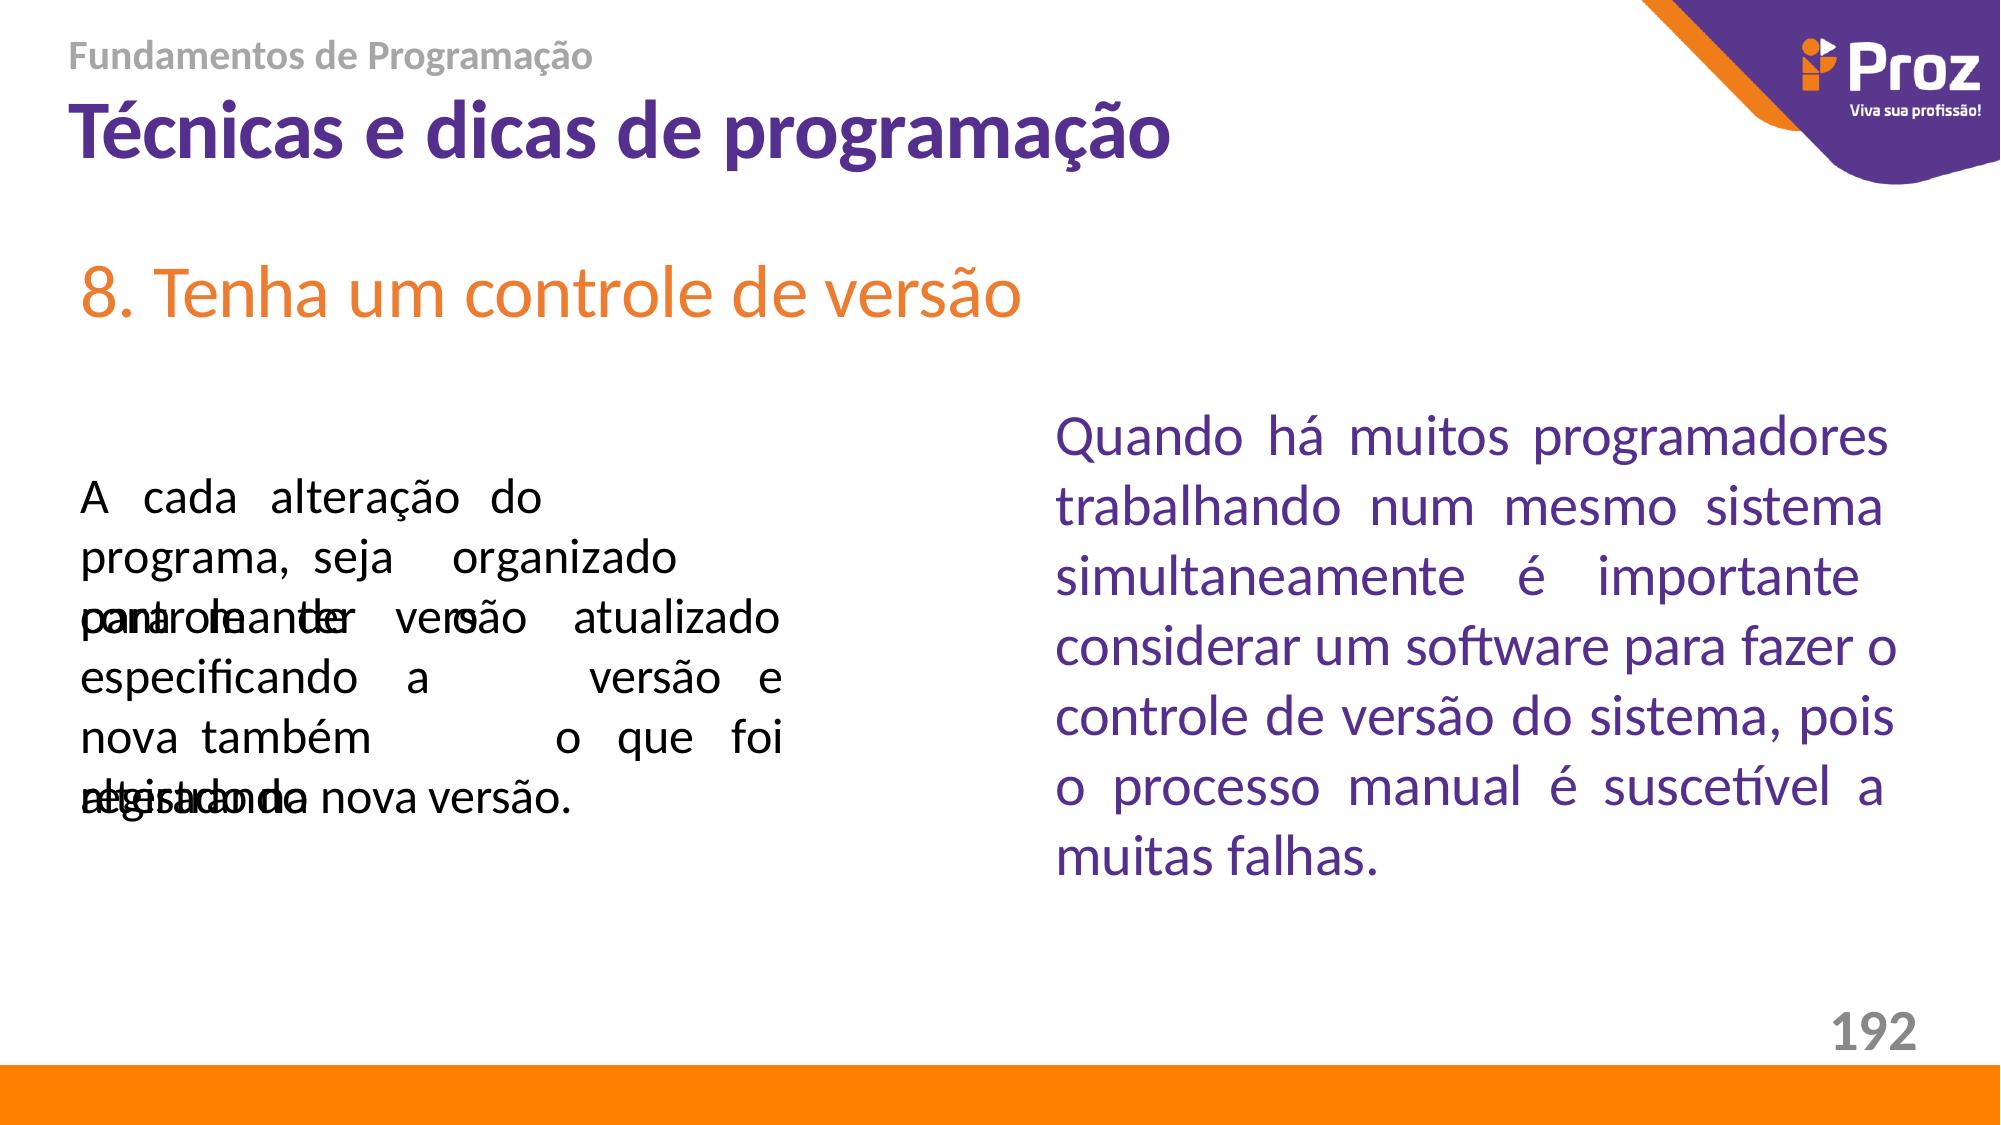

Fundamentos de Programação
# Técnicas e dicas de programação
8. Tenha um controle de versão
Quando há muitos programadores  trabalhando num mesmo sistema  simultaneamente é importante  considerar um software para fazer o  controle de versão do sistema, pois  o processo manual é suscetível a  muitas falhas.
A	cada	alteração	do	programa,  seja	organizado	para	 manter	o
controle		de	versão  especificando	 a	nova  também	registrando
atualizado
versão	e
o	que	foi
alterado na nova versão.
192